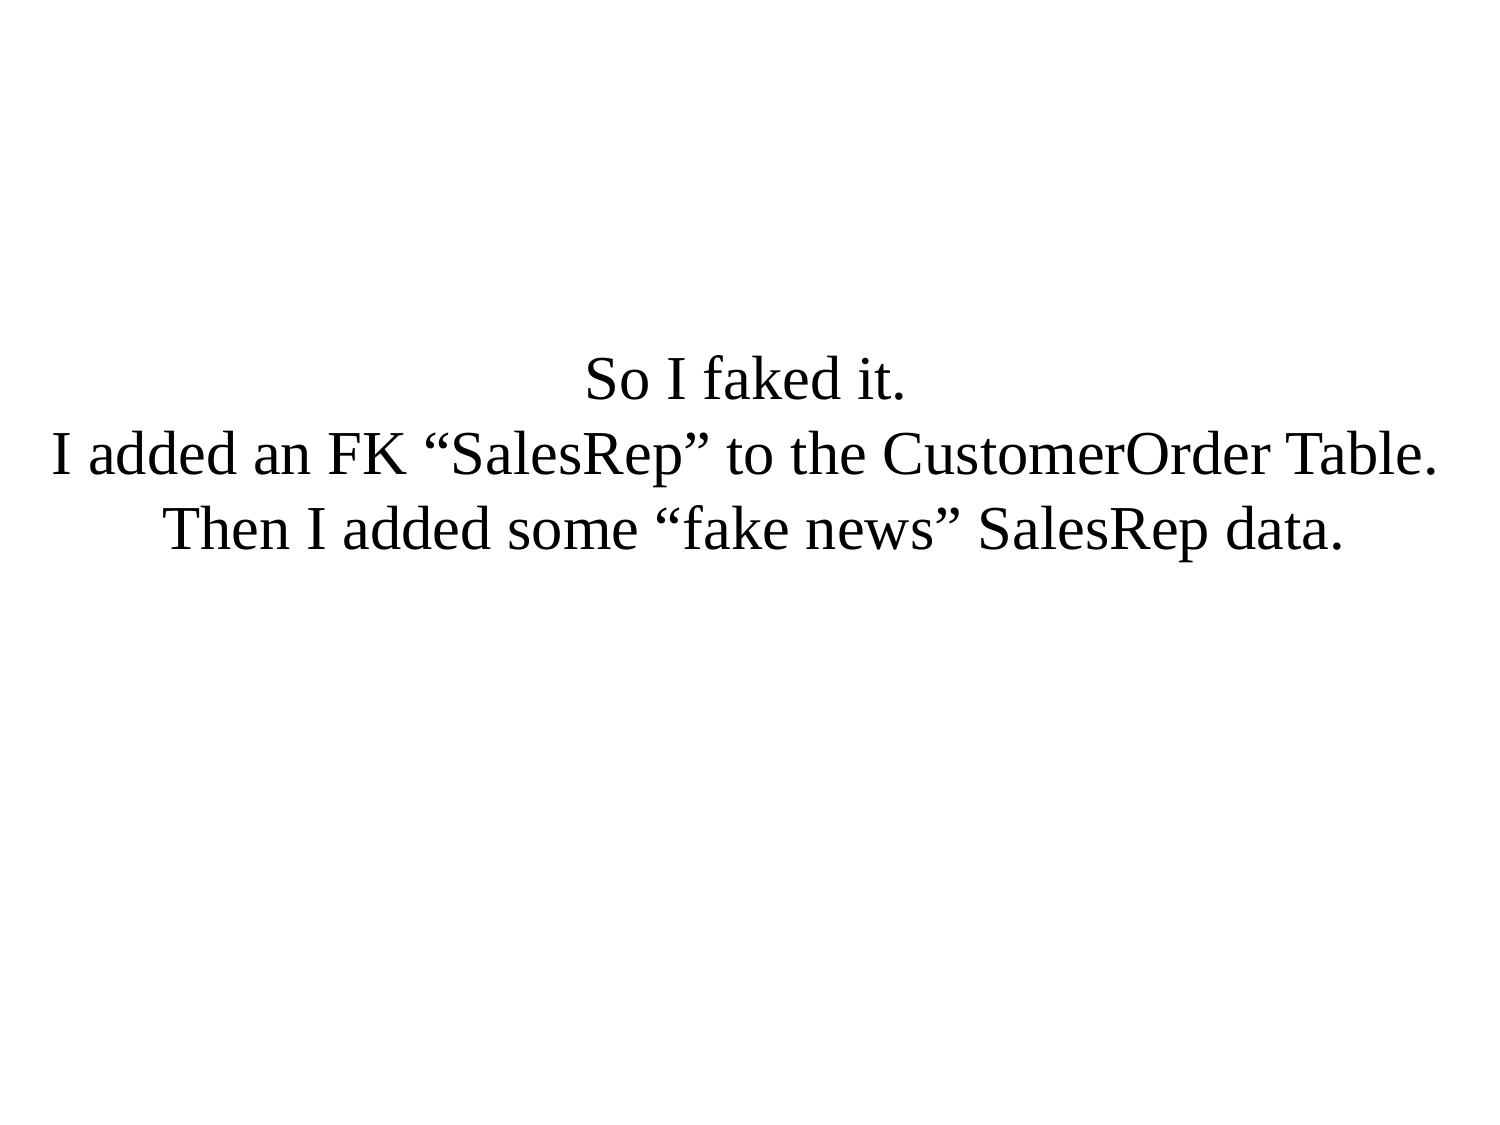

# So I faked it. I added an FK “SalesRep” to the CustomerOrder Table. Then I added some “fake news” SalesRep data.